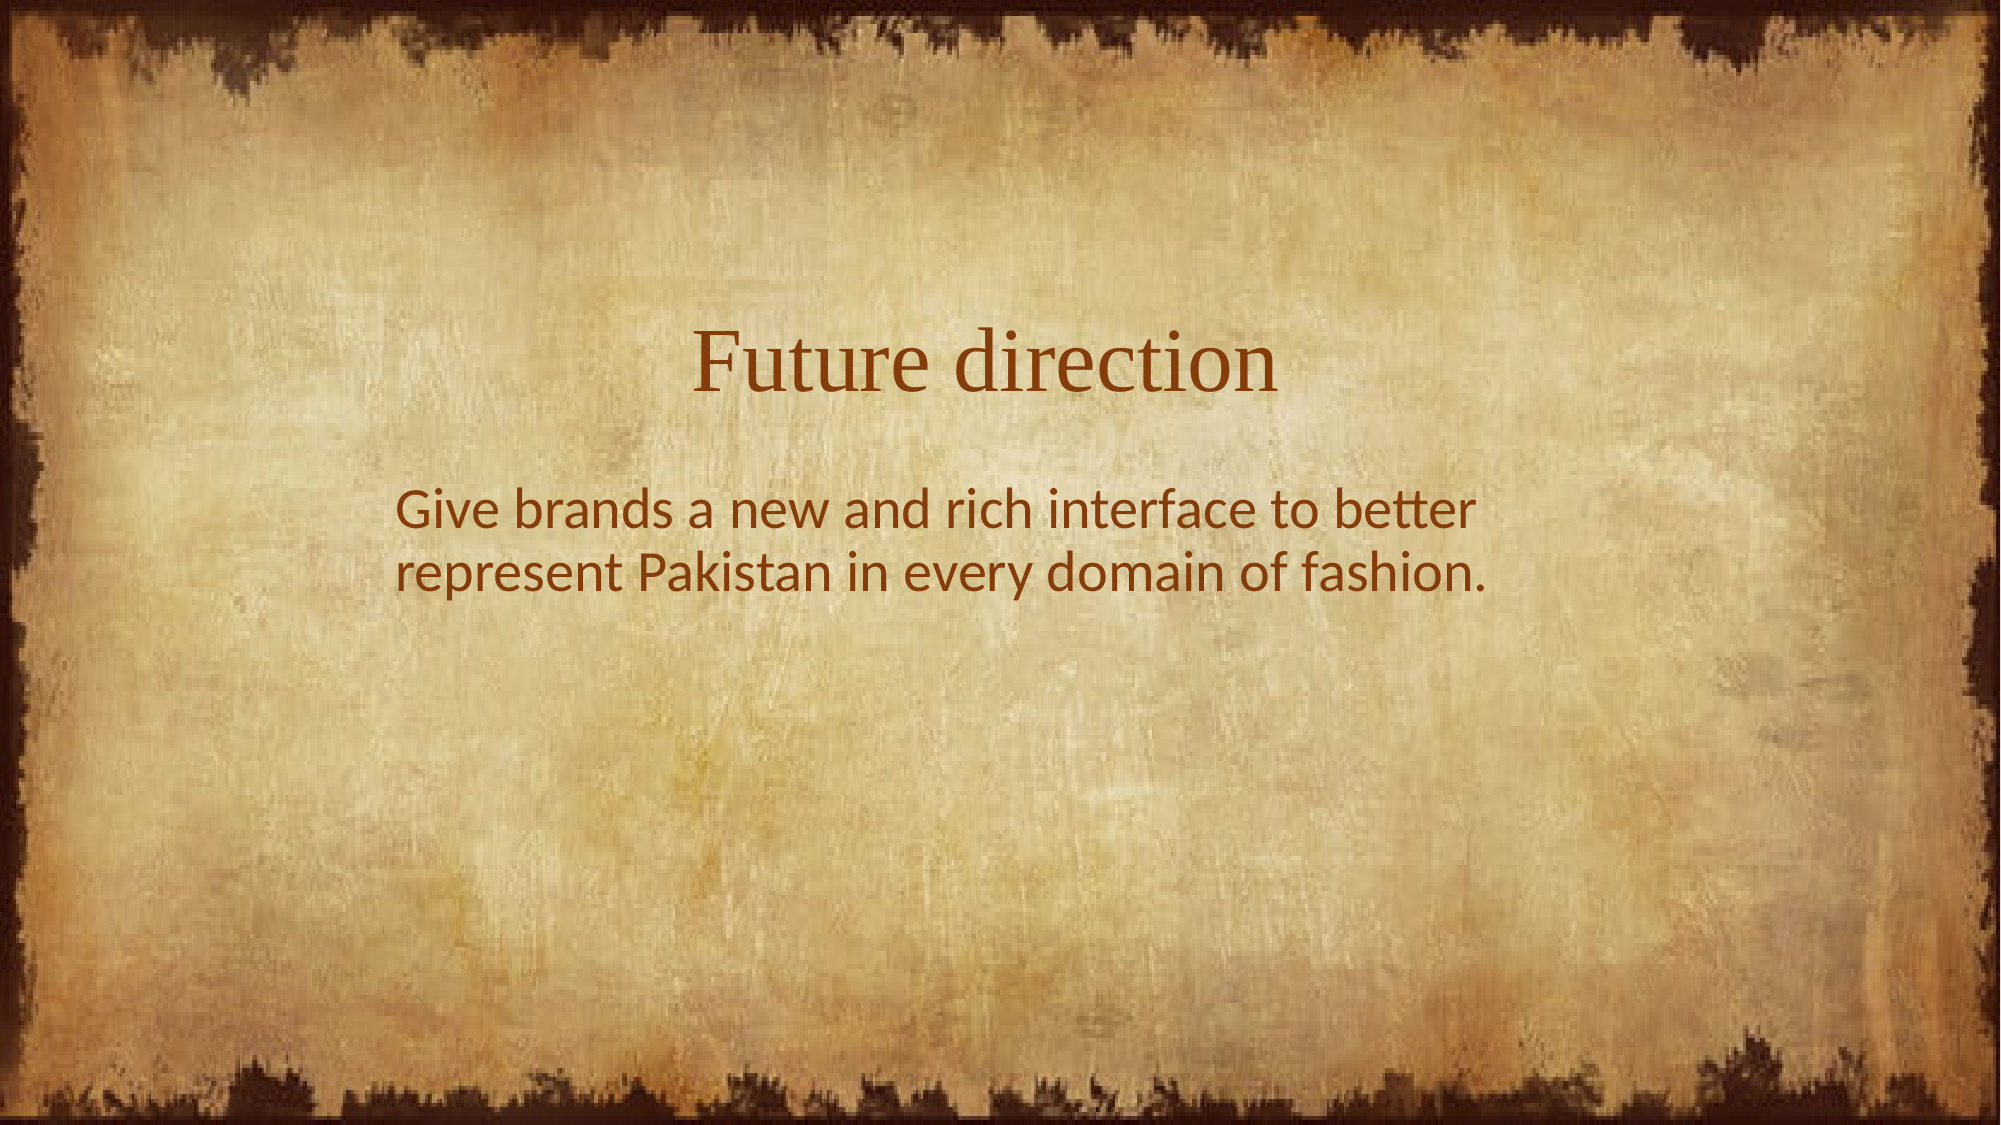

# Future direction
Give brands a new and rich interface to better represent Pakistan in every domain of fashion.